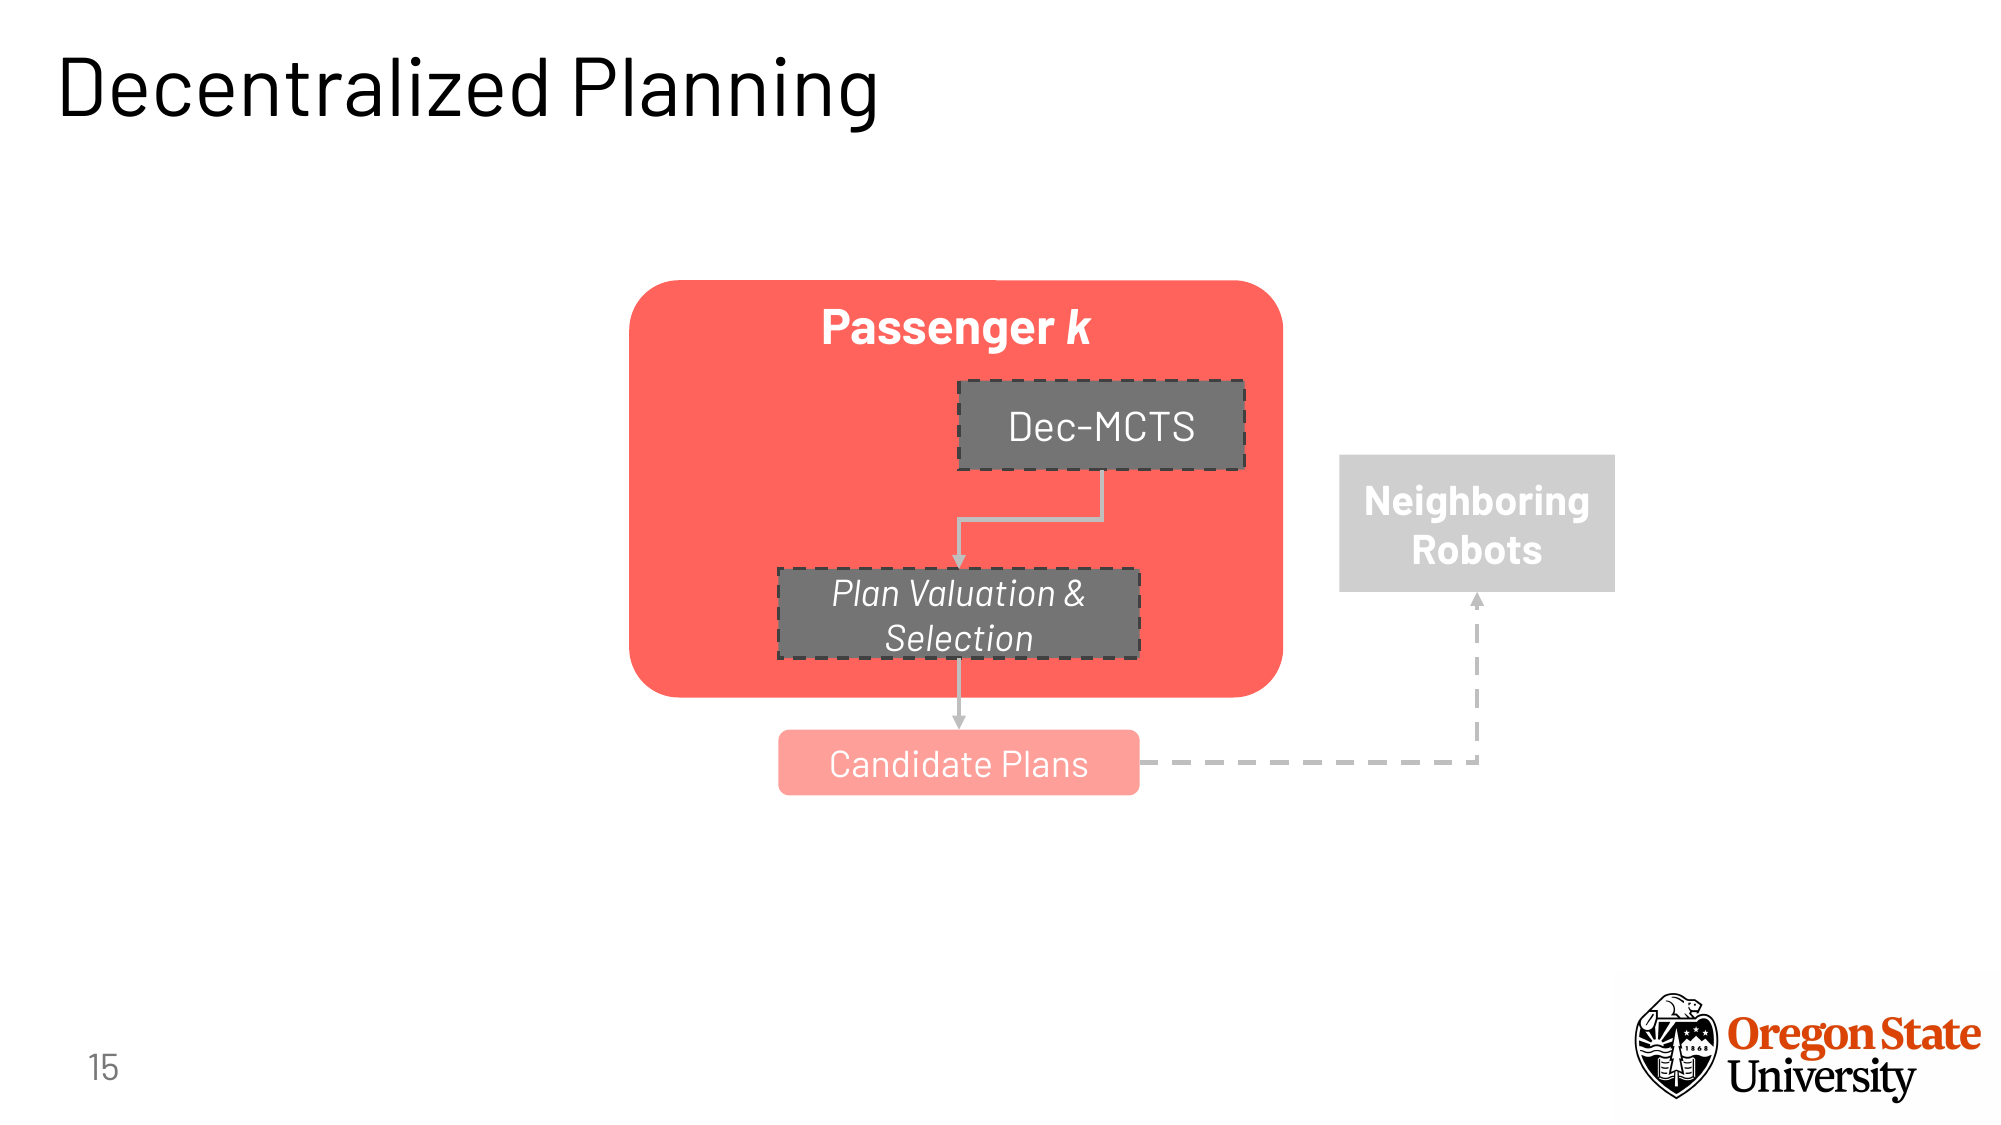

Decentralized Planning
Passenger k
Dec-MCTS
Neighboring Robots
Plan Valuation & Selection
Candidate Plans
15